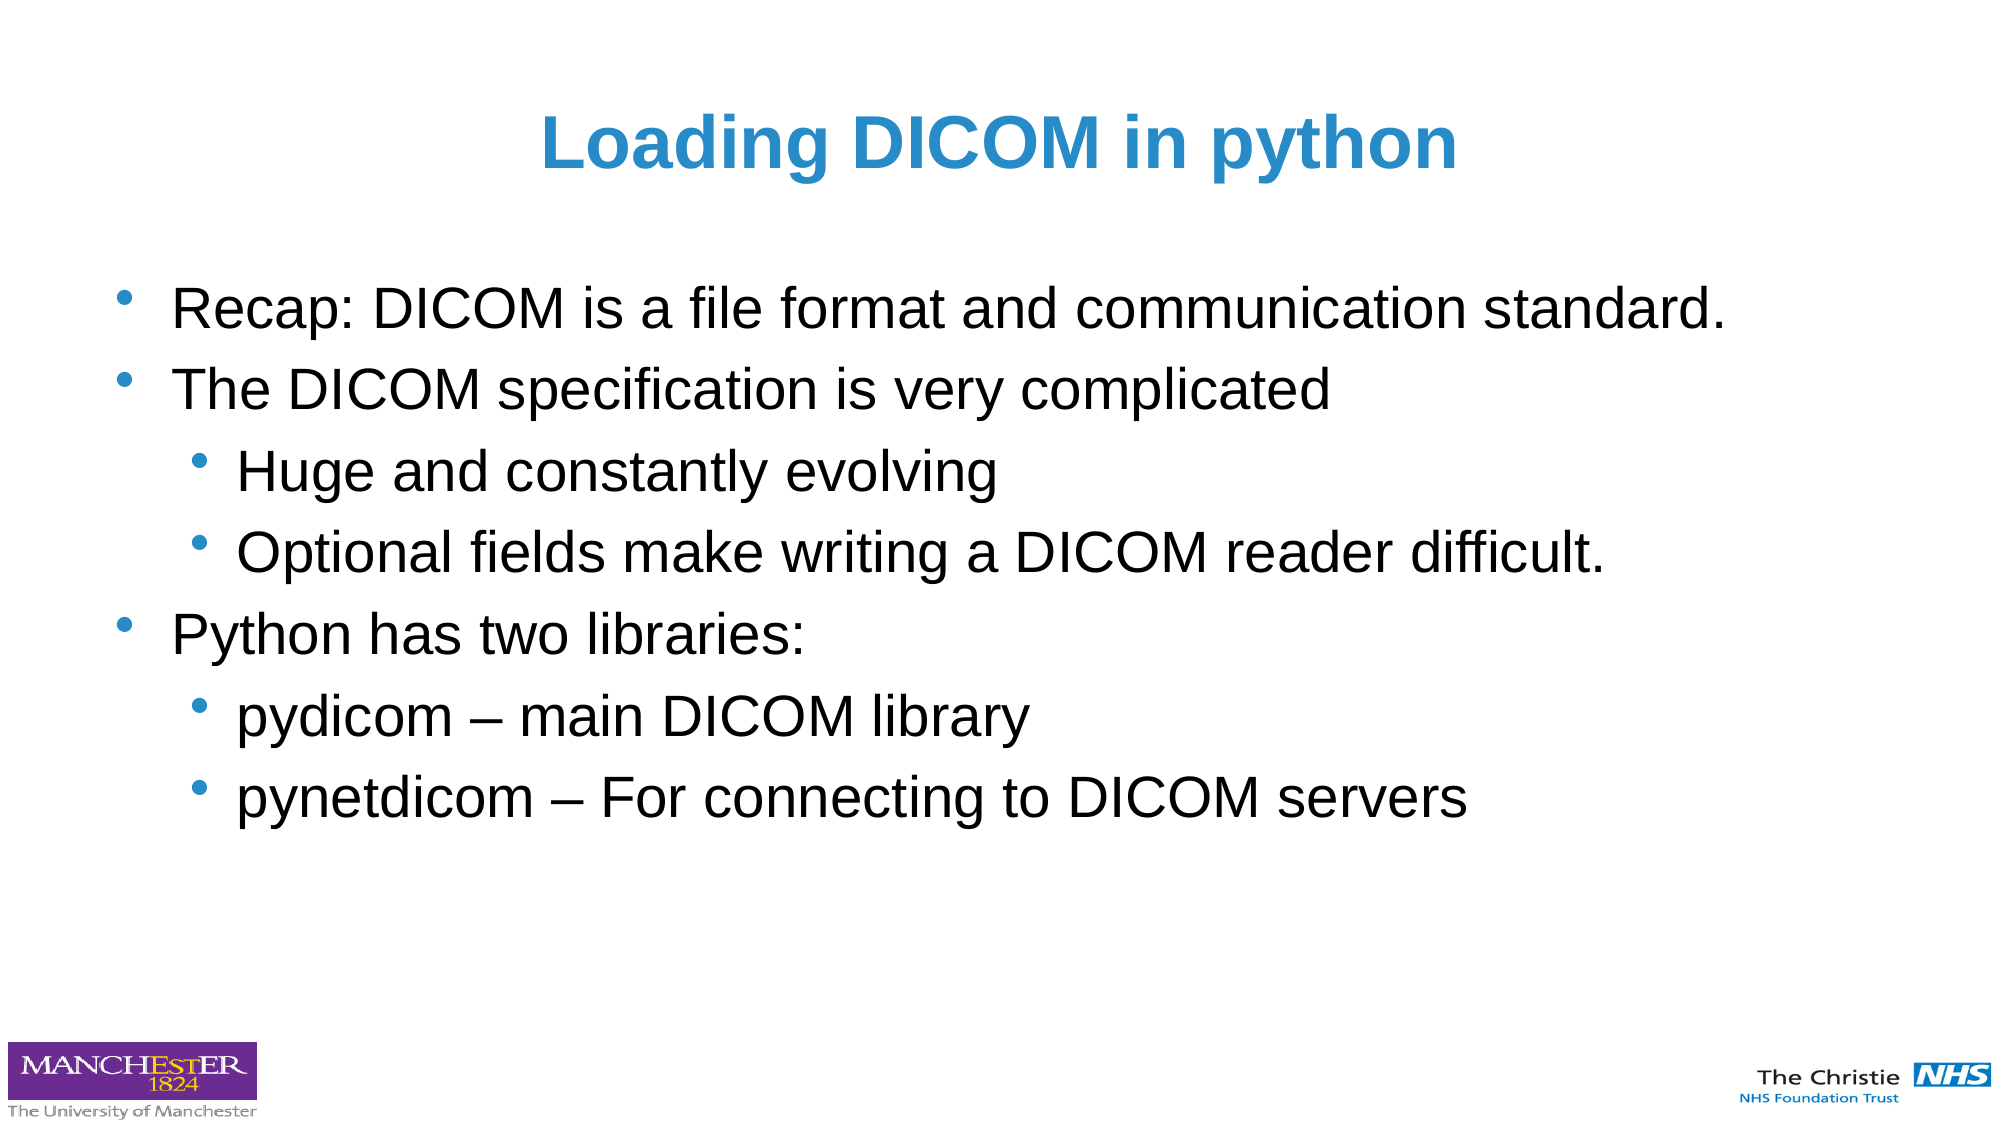

# Loading DICOM in python
Recap: DICOM is a file format and communication standard.
The DICOM specification is very complicated
Huge and constantly evolving
Optional fields make writing a DICOM reader difficult.
Python has two libraries:
pydicom – main DICOM library
pynetdicom – For connecting to DICOM servers